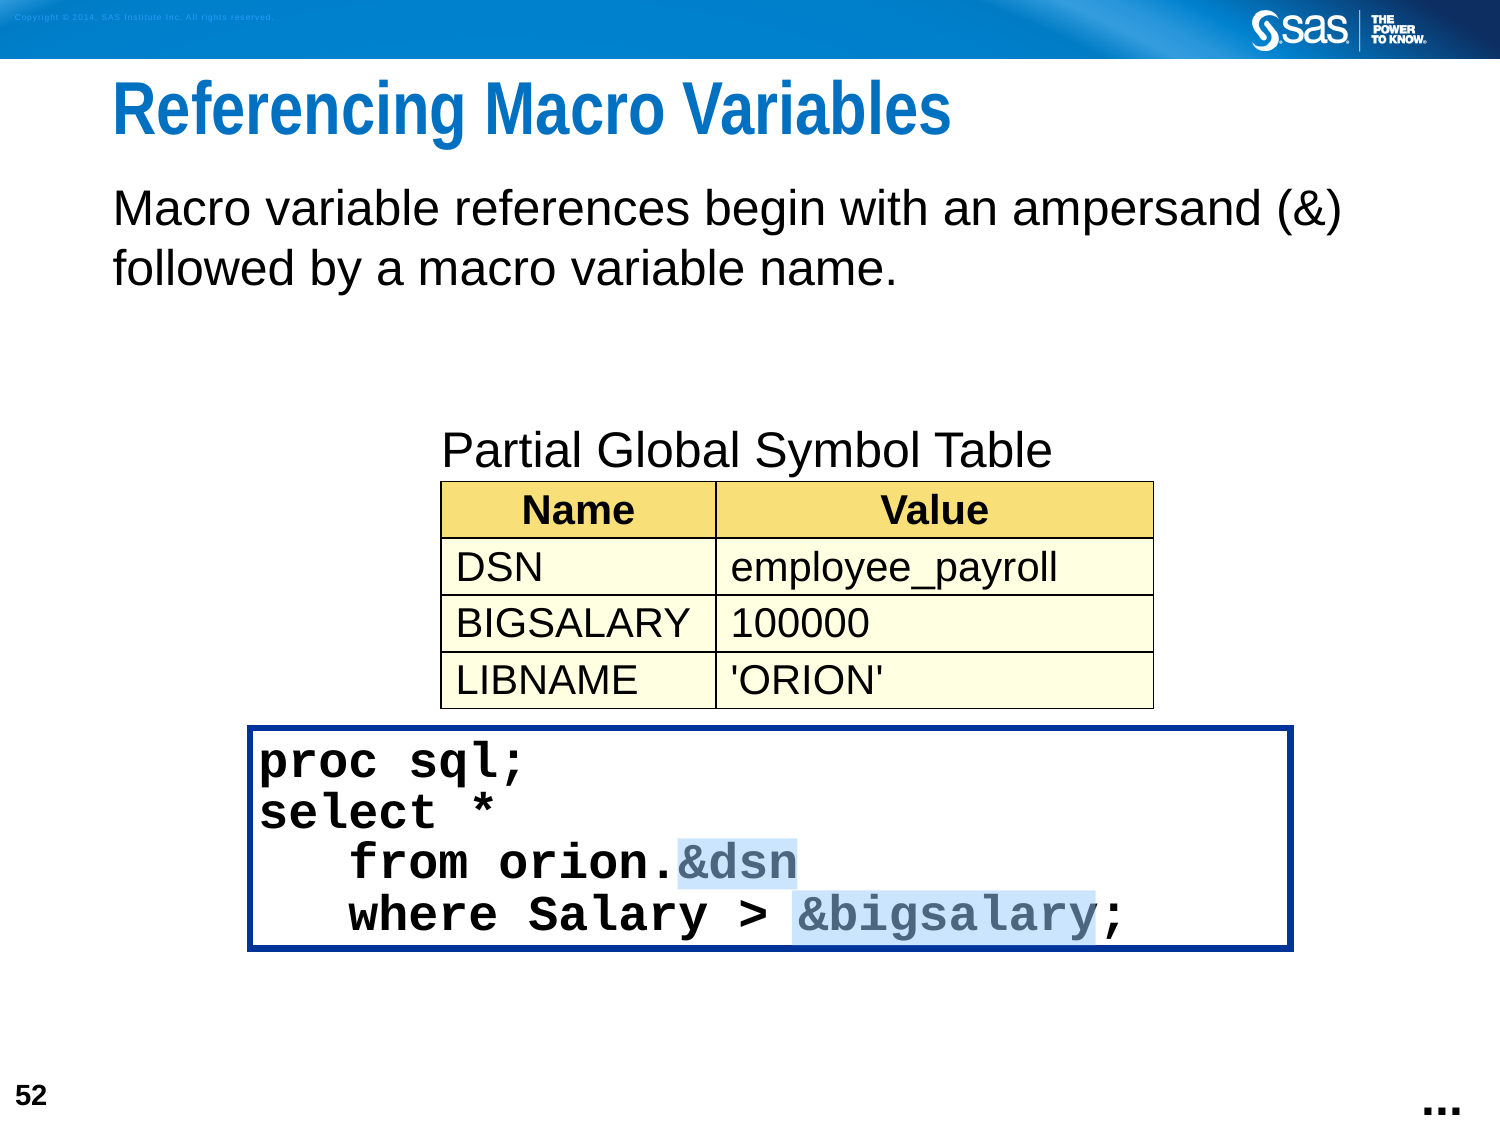

# Referencing Macro Variables
Macro variable references begin with an ampersand (&) followed by a macro variable name.
| Partial Global Symbol Table |  |
| --- | --- |
| Name | Value |
| DSN | employee\_payroll |
| BIGSALARY | 100000 |
| LIBNAME | 'ORION' |
proc sql;
select *
   from orion.&DSN
   where Salary > &bigsalary;
proc sql;
select *
   from orion.&dsn
   where Salary > &bigsalary;

...